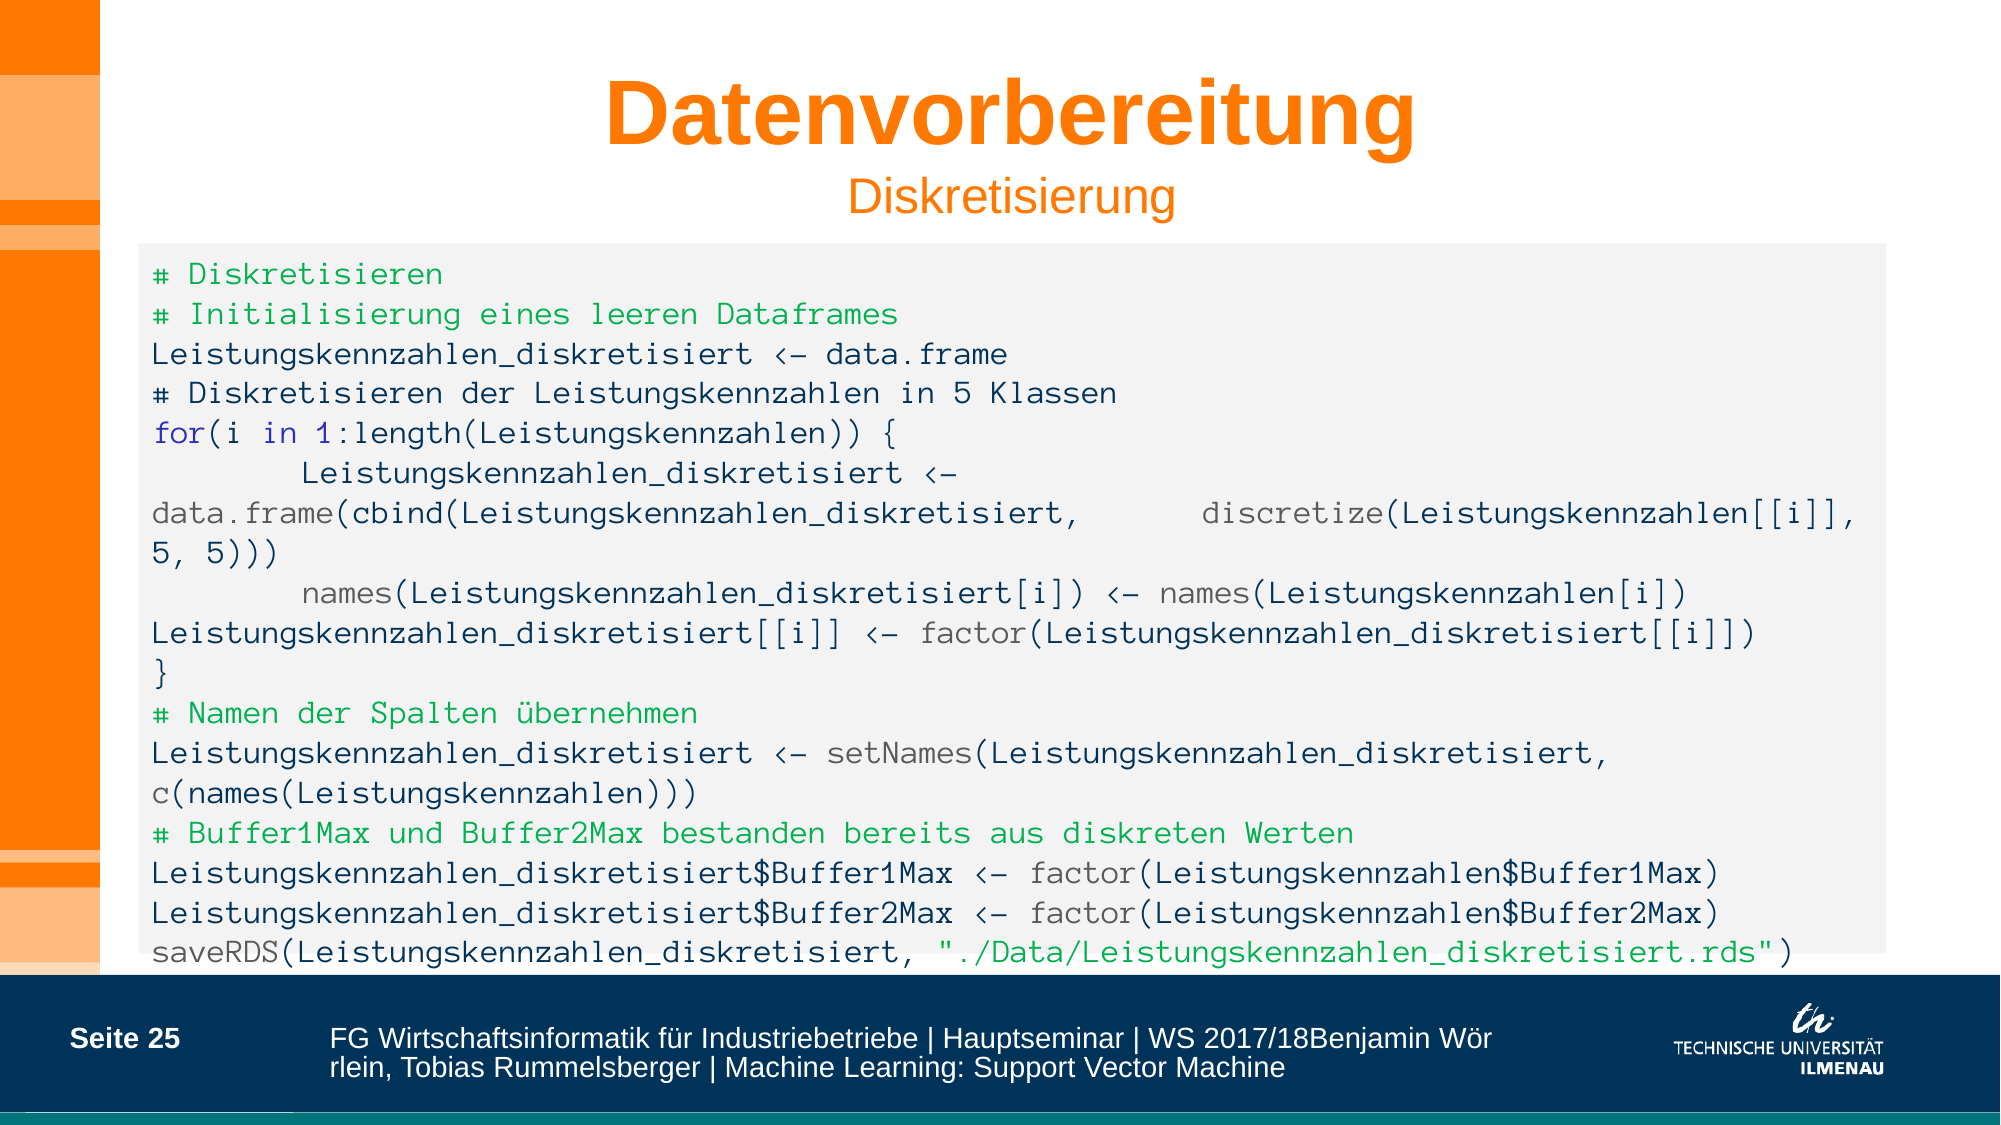

# Datenvorbereitung Diskretisierung
# Diskretisieren # Initialisierung eines leeren Dataframes
Leistungskennzahlen_diskretisiert <- data.frame
# Diskretisieren der Leistungskennzahlen in 5 Klassen
for(i in 1:length(Leistungskennzahlen)) {
	Leistungskennzahlen_diskretisiert <- data.frame(cbind(Leistungskennzahlen_diskretisiert, 	discretize(Leistungskennzahlen[[i]], 5, 5)))
	names(Leistungskennzahlen_diskretisiert[i]) <- names(Leistungskennzahlen[i])  	Leistungskennzahlen_diskretisiert[[i]] <- factor(Leistungskennzahlen_diskretisiert[[i]])
}
# Namen der Spalten übernehmen
Leistungskennzahlen_diskretisiert <- setNames(Leistungskennzahlen_diskretisiert, c(names(Leistungskennzahlen)))
# Buffer1Max und Buffer2Max bestanden bereits aus diskreten Werten
Leistungskennzahlen_diskretisiert$Buffer1Max <- factor(Leistungskennzahlen$Buffer1Max)
Leistungskennzahlen_diskretisiert$Buffer2Max <- factor(Leistungskennzahlen$Buffer2Max)
saveRDS(Leistungskennzahlen_diskretisiert, "./Data/Leistungskennzahlen_diskretisiert.rds")
Seite 25
FG Wirtschaftsinformatik für Industriebetriebe | Hauptseminar | WS 2017/18
Benjamin Wörrlein, Tobias Rummelsberger | Machine Learning: Support Vector Machine